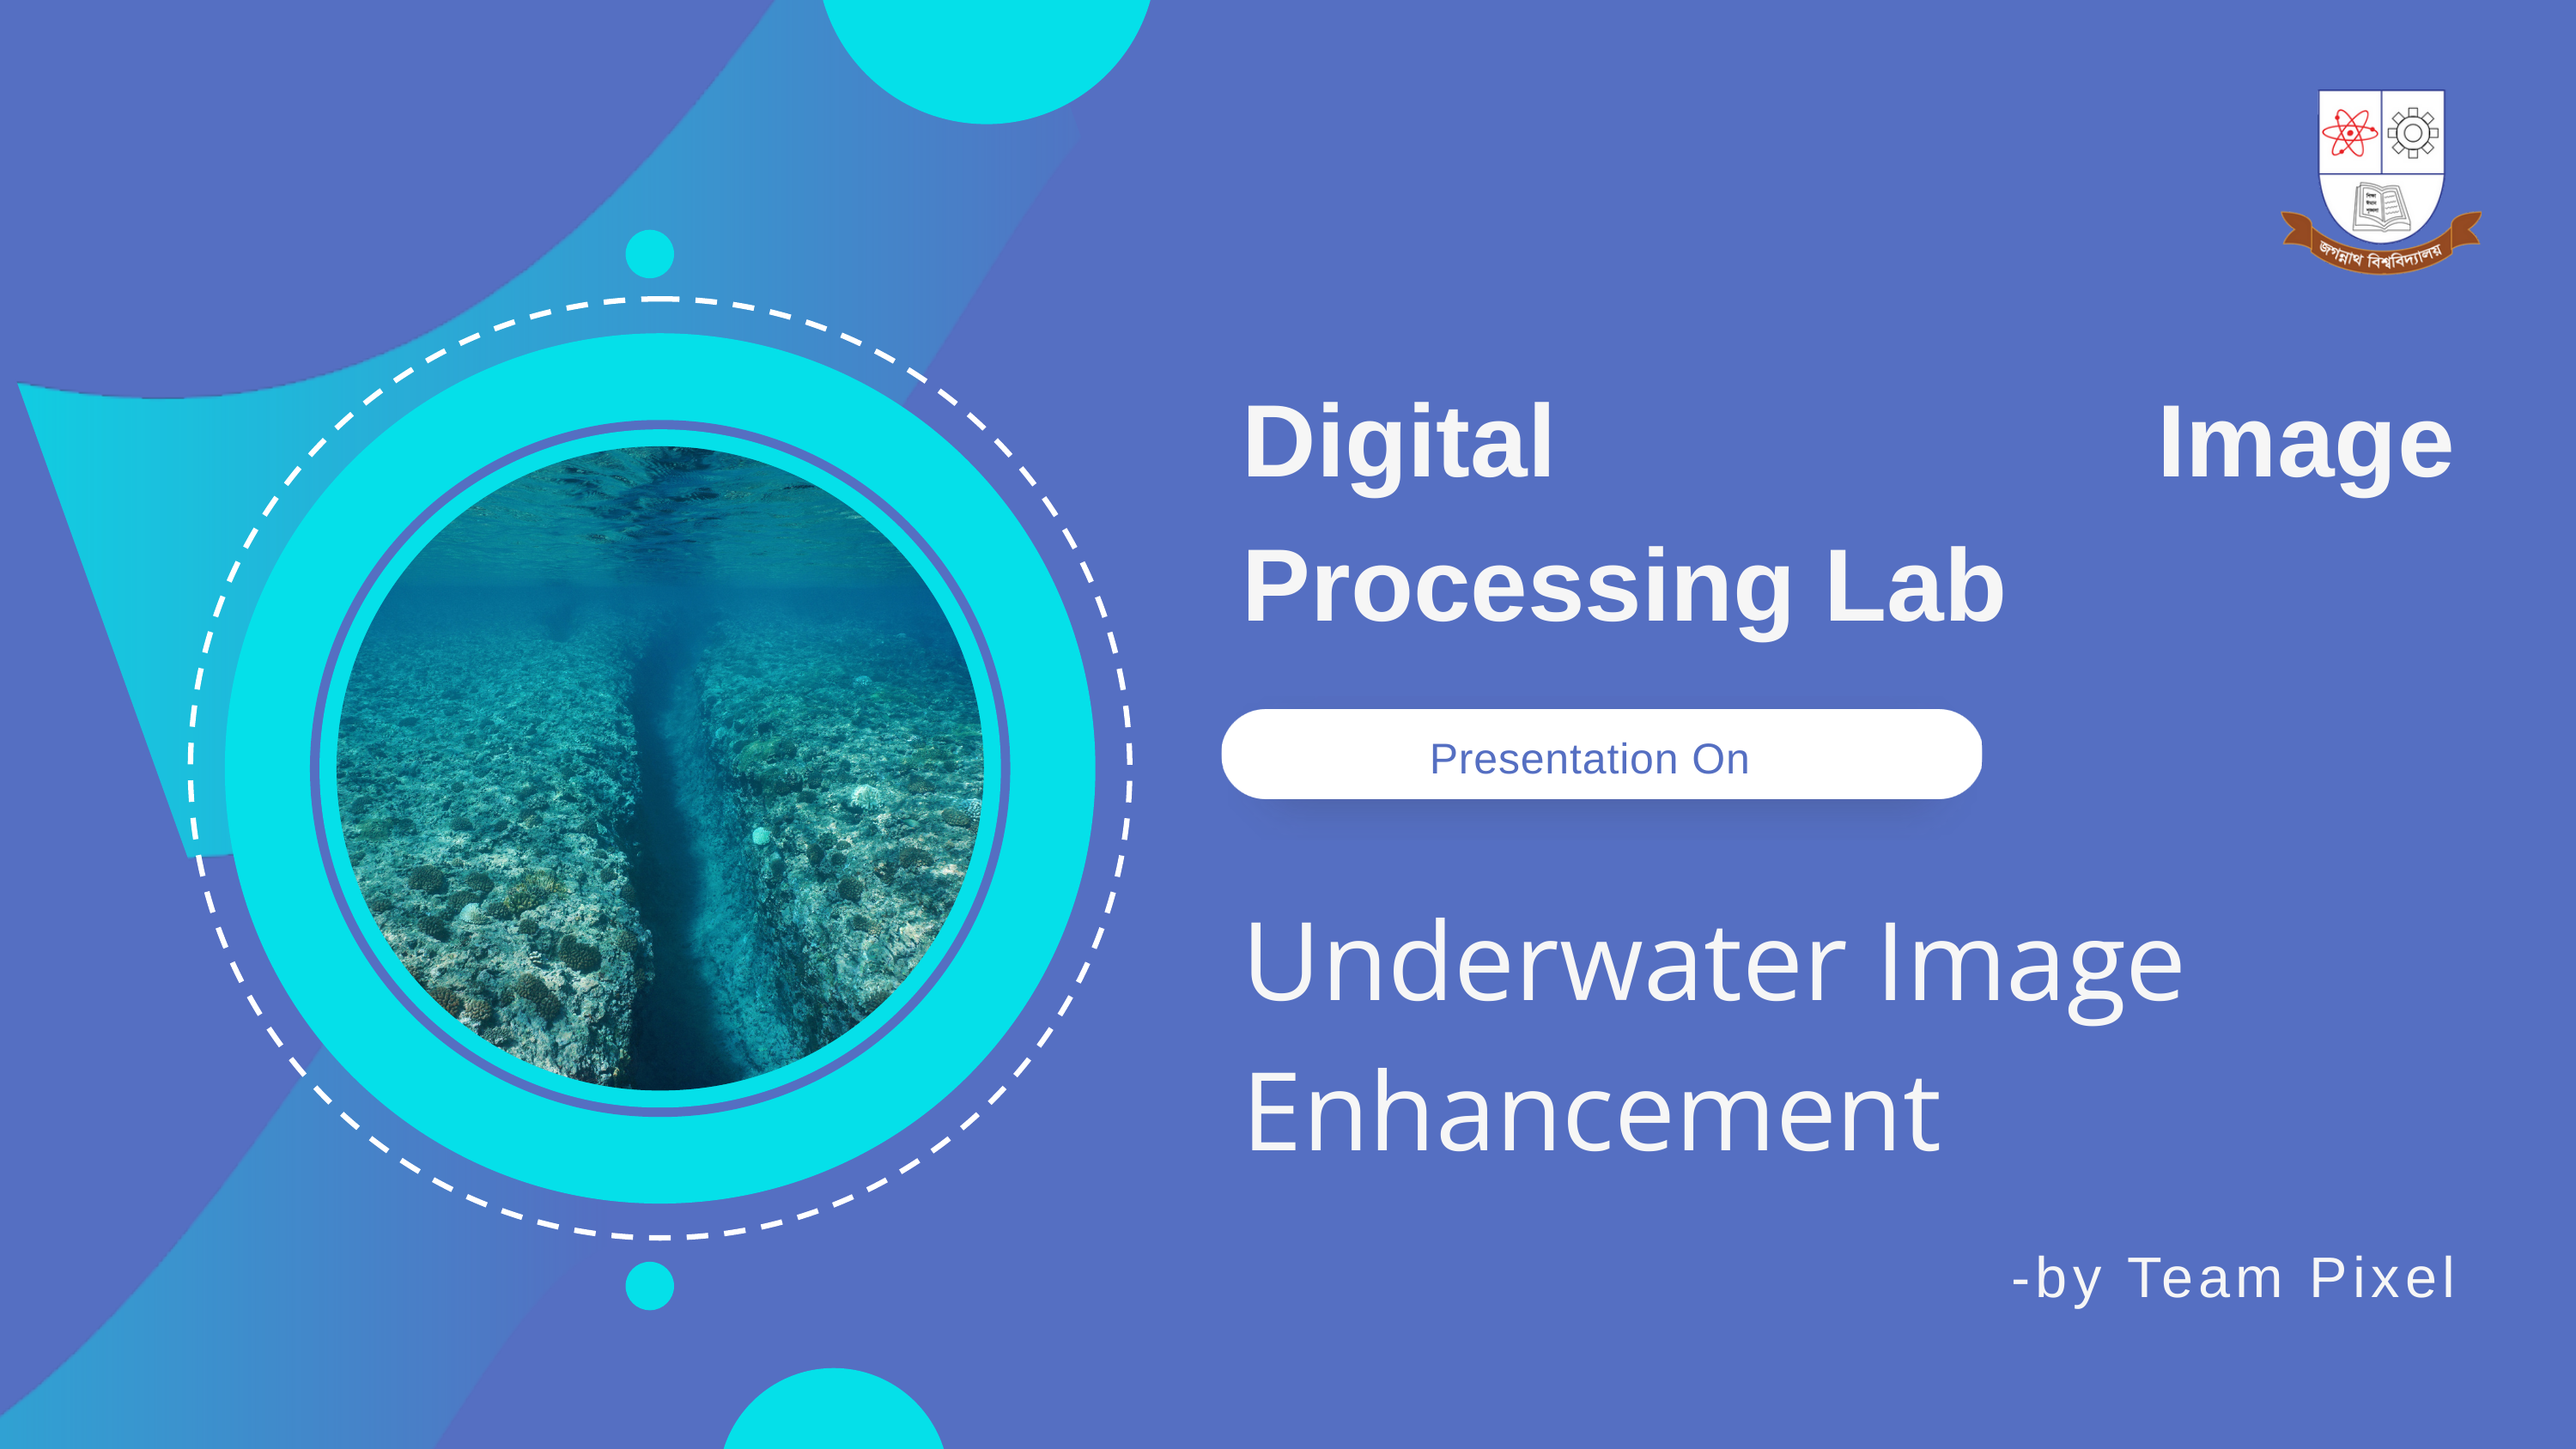

Digital Image Processing Lab

Presentation On

Underwater Image Enhancement
-by Team Pixel